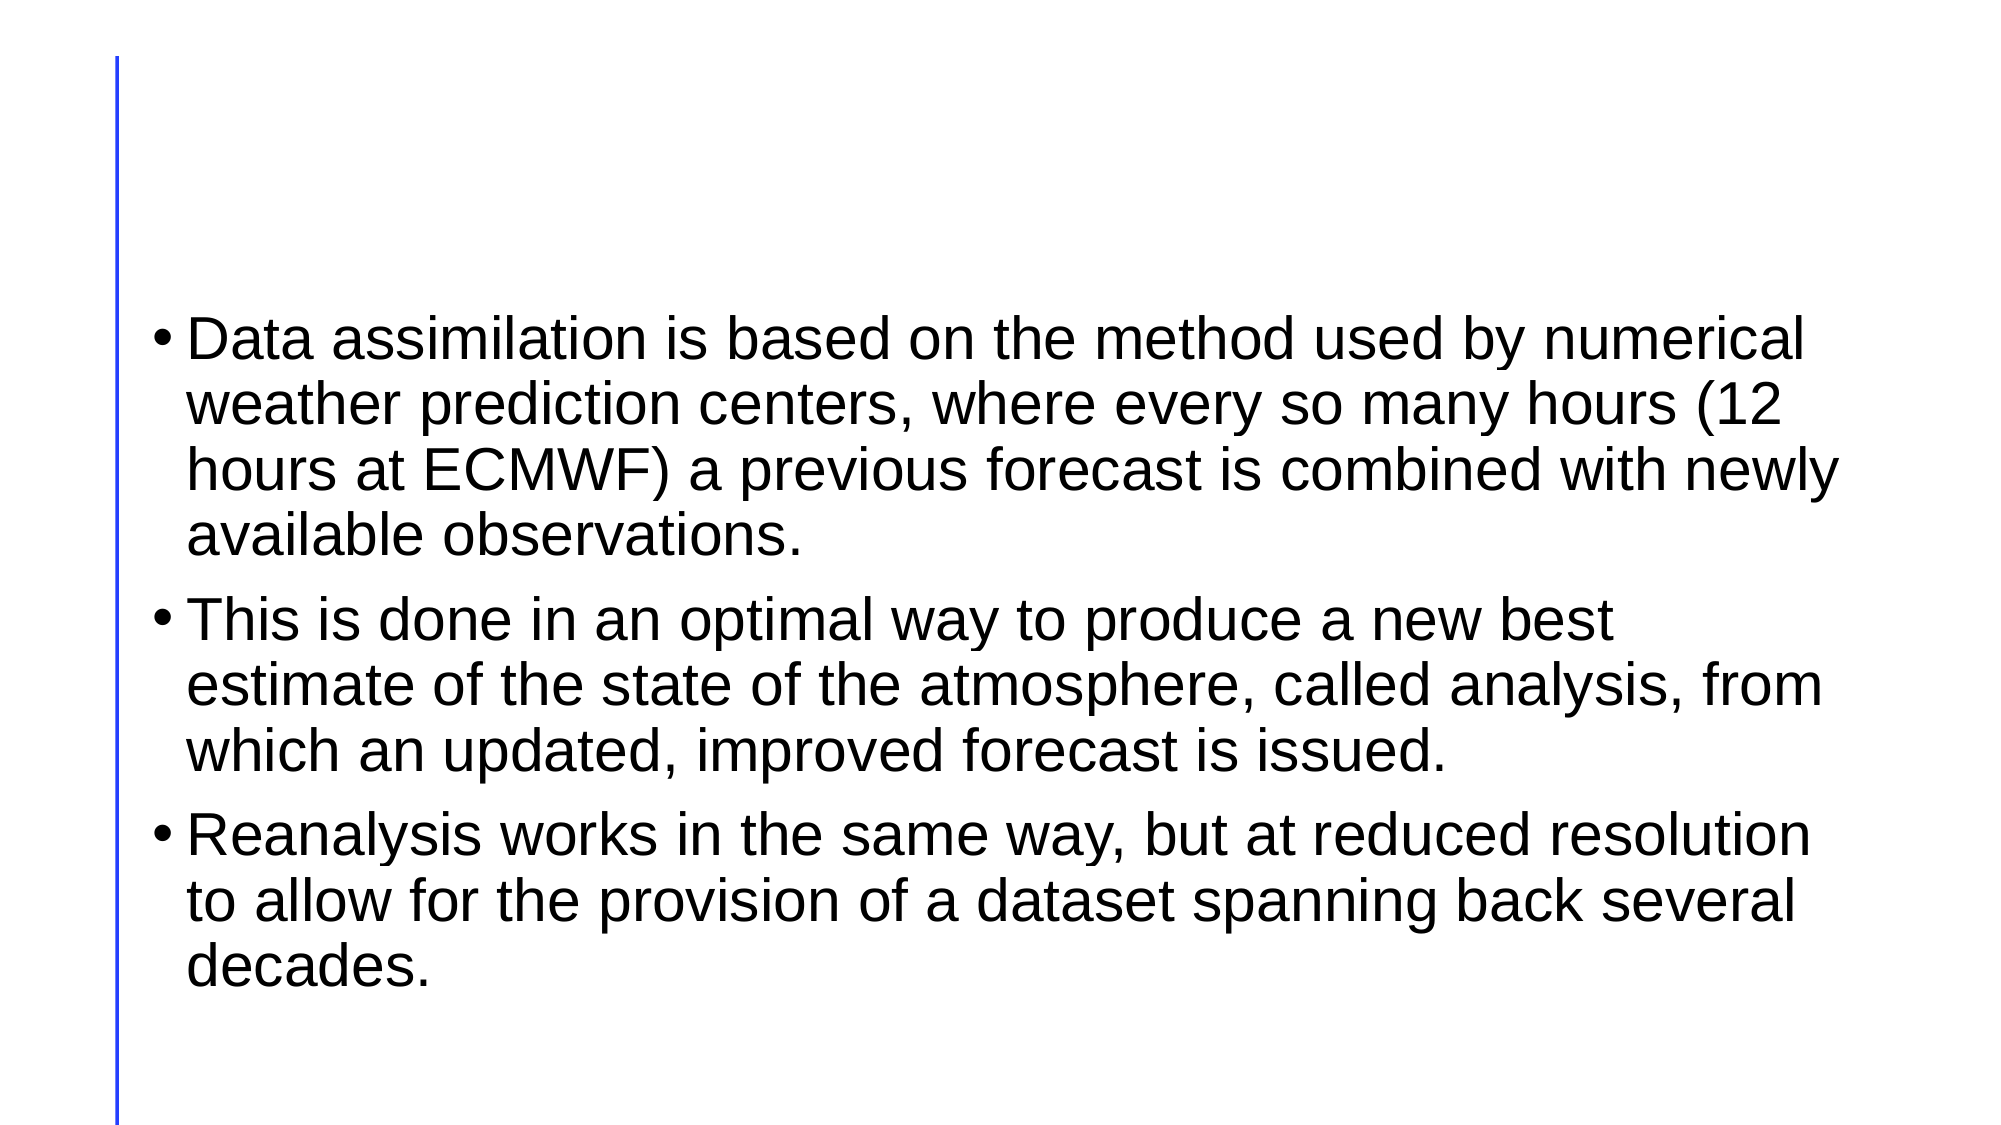

#
Data assimilation is based on the method used by numerical weather prediction centers, where every so many hours (12 hours at ECMWF) a previous forecast is combined with newly available observations.
This is done in an optimal way to produce a new best estimate of the state of the atmosphere, called analysis, from which an updated, improved forecast is issued.
Reanalysis works in the same way, but at reduced resolution to allow for the provision of a dataset spanning back several decades.